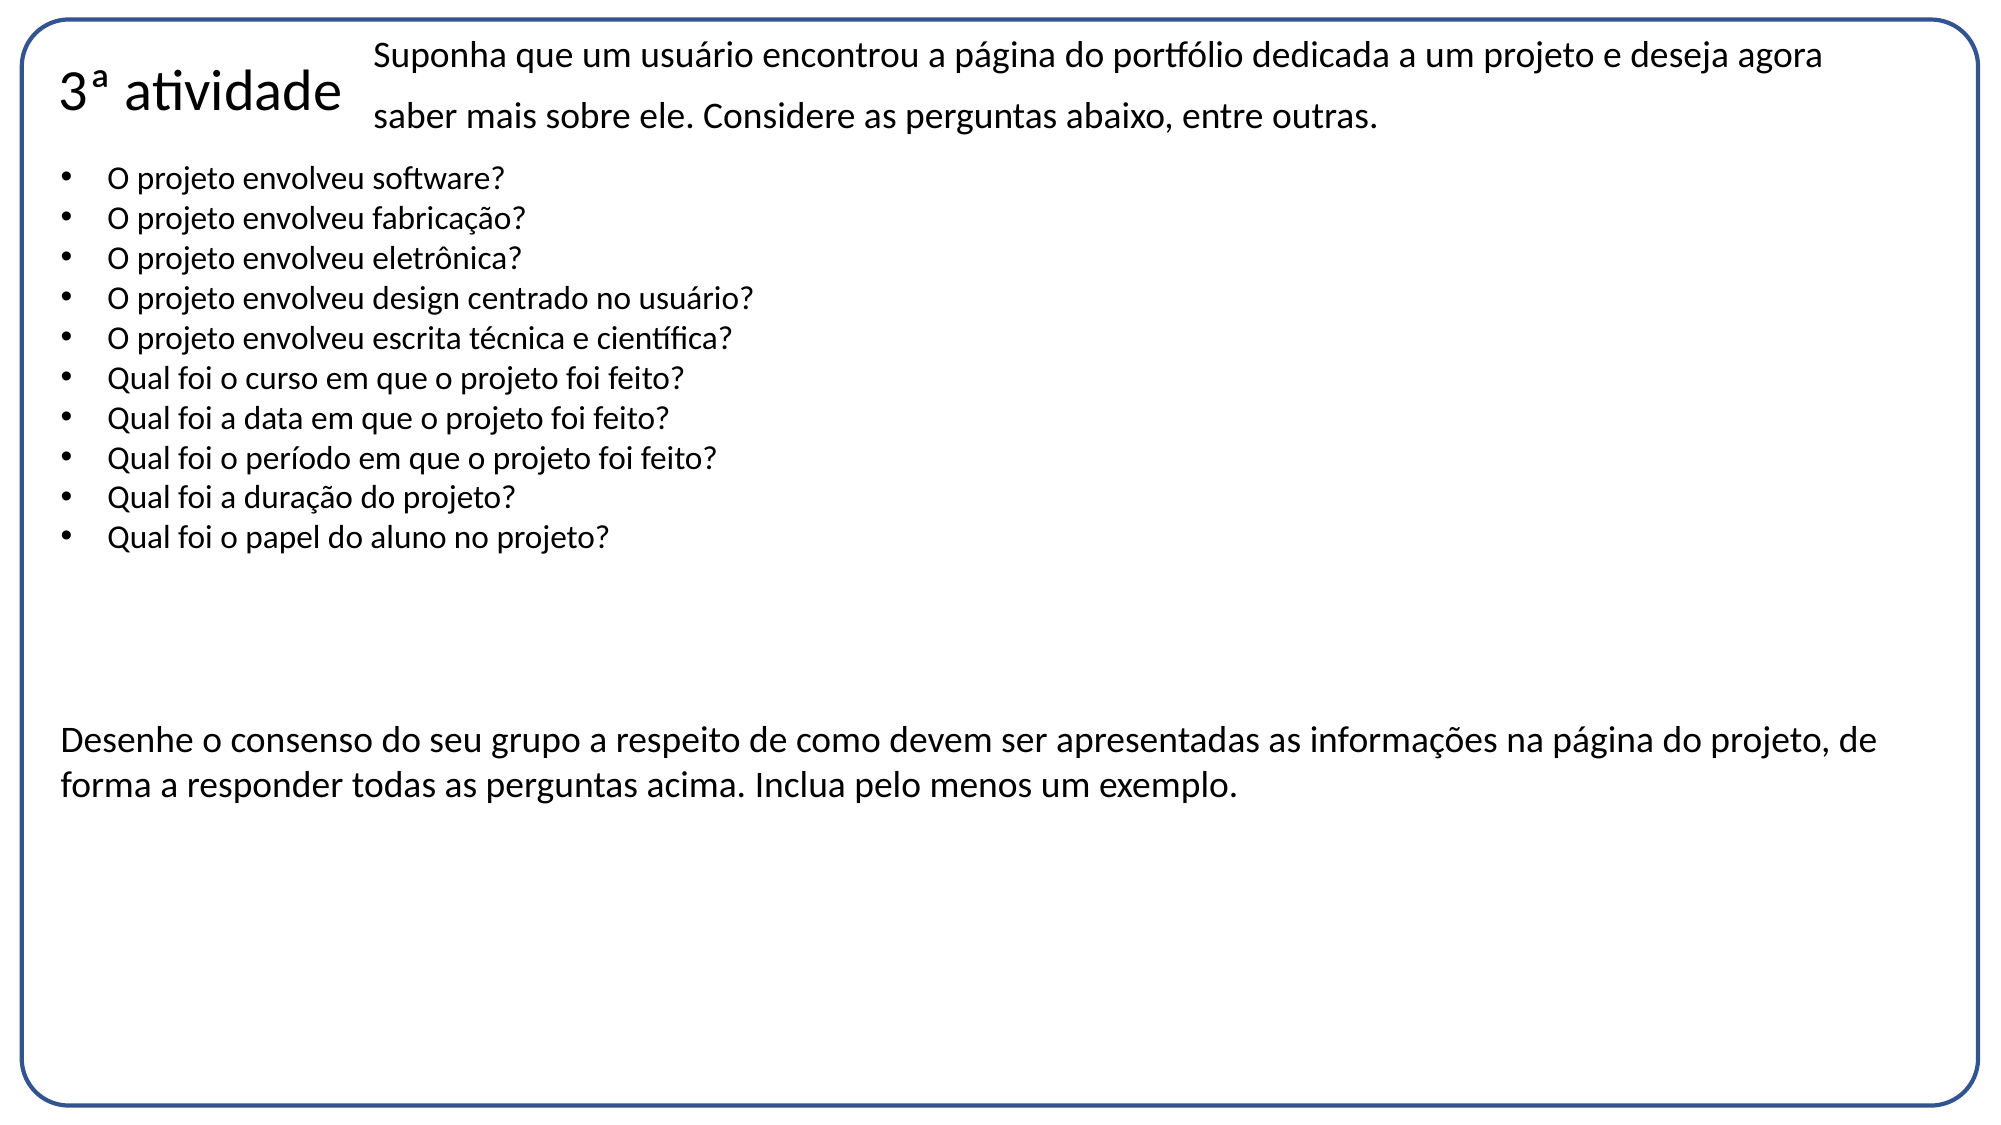

# 3ª atividade
Suponha que um usuário encontrou a página do portfólio dedicada a um projeto e deseja agora
saber mais sobre ele. Considere as perguntas abaixo, entre outras.
O projeto envolveu software?
O projeto envolveu fabricação?
O projeto envolveu eletrônica?
O projeto envolveu design centrado no usuário?
O projeto envolveu escrita técnica e científica?
Qual foi o curso em que o projeto foi feito?
Qual foi a data em que o projeto foi feito?
Qual foi o período em que o projeto foi feito?
Qual foi a duração do projeto?
Qual foi o papel do aluno no projeto?

Desenhe o consenso do seu grupo a respeito de como devem ser apresentadas as informações na página do projeto, de forma a responder todas as perguntas acima. Inclua pelo menos um exemplo.